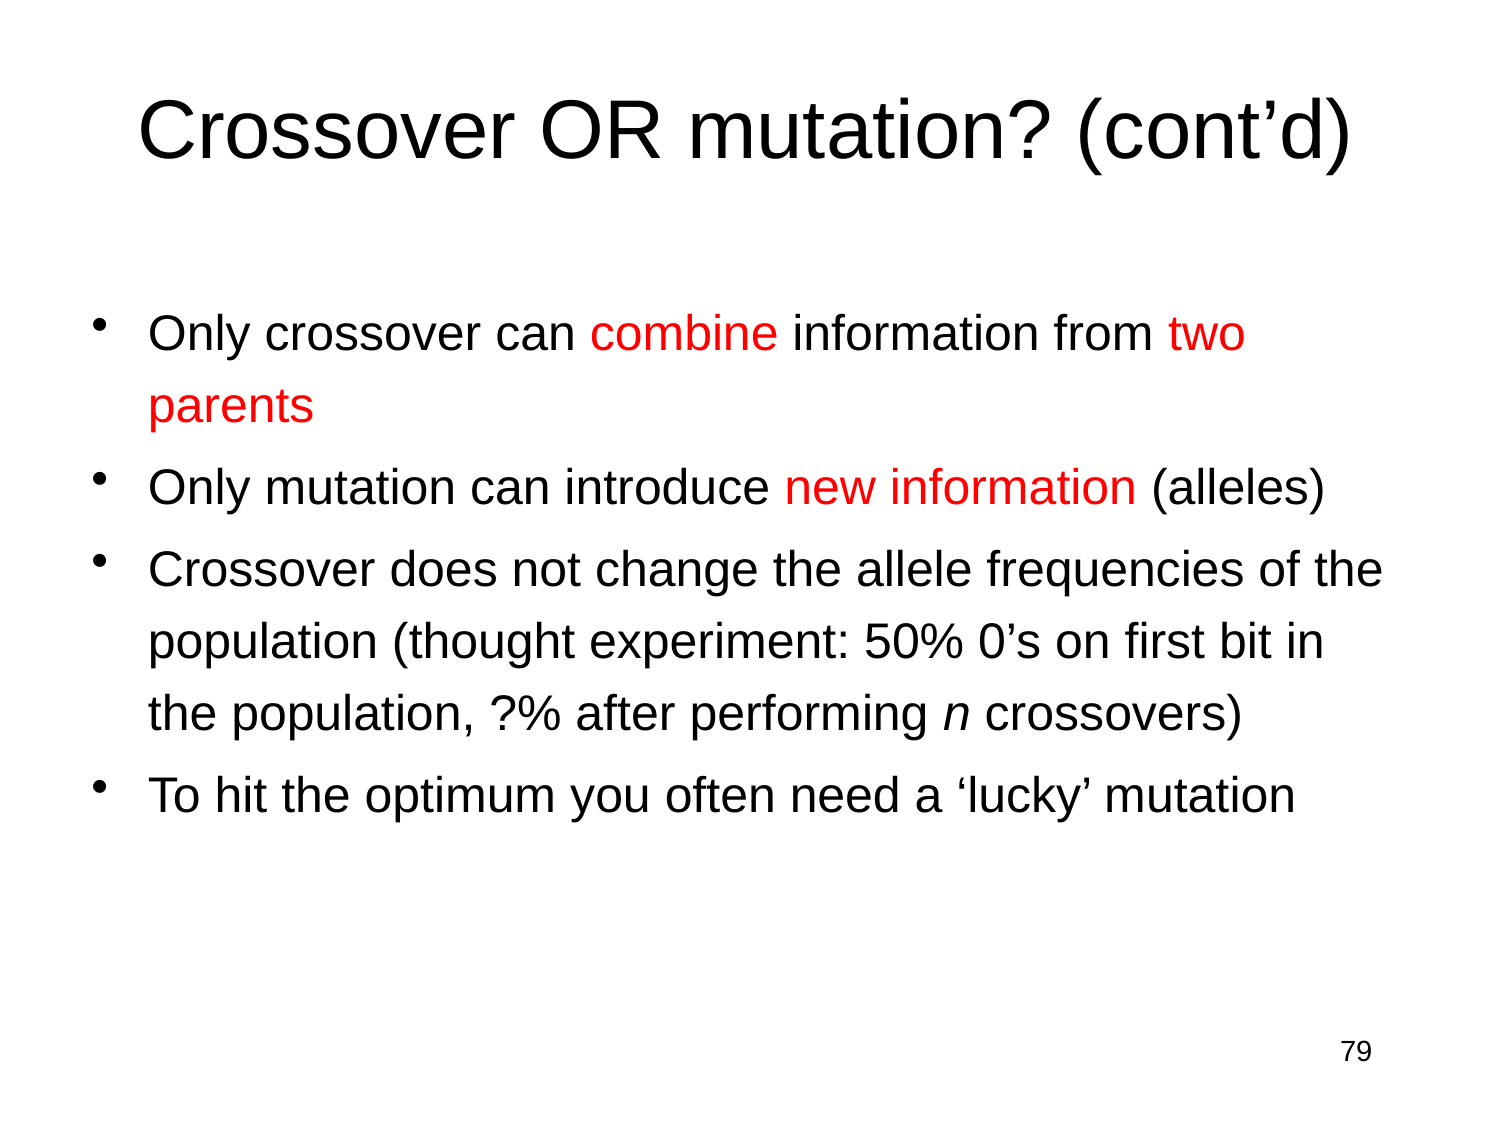

# Crossover OR mutation? (cont’d)
Only crossover can combine information from two parents
Only mutation can introduce new information (alleles)
Crossover does not change the allele frequencies of the population (thought experiment: 50% 0’s on first bit in the population, ?% after performing n crossovers)
To hit the optimum you often need a ‘lucky’ mutation
79